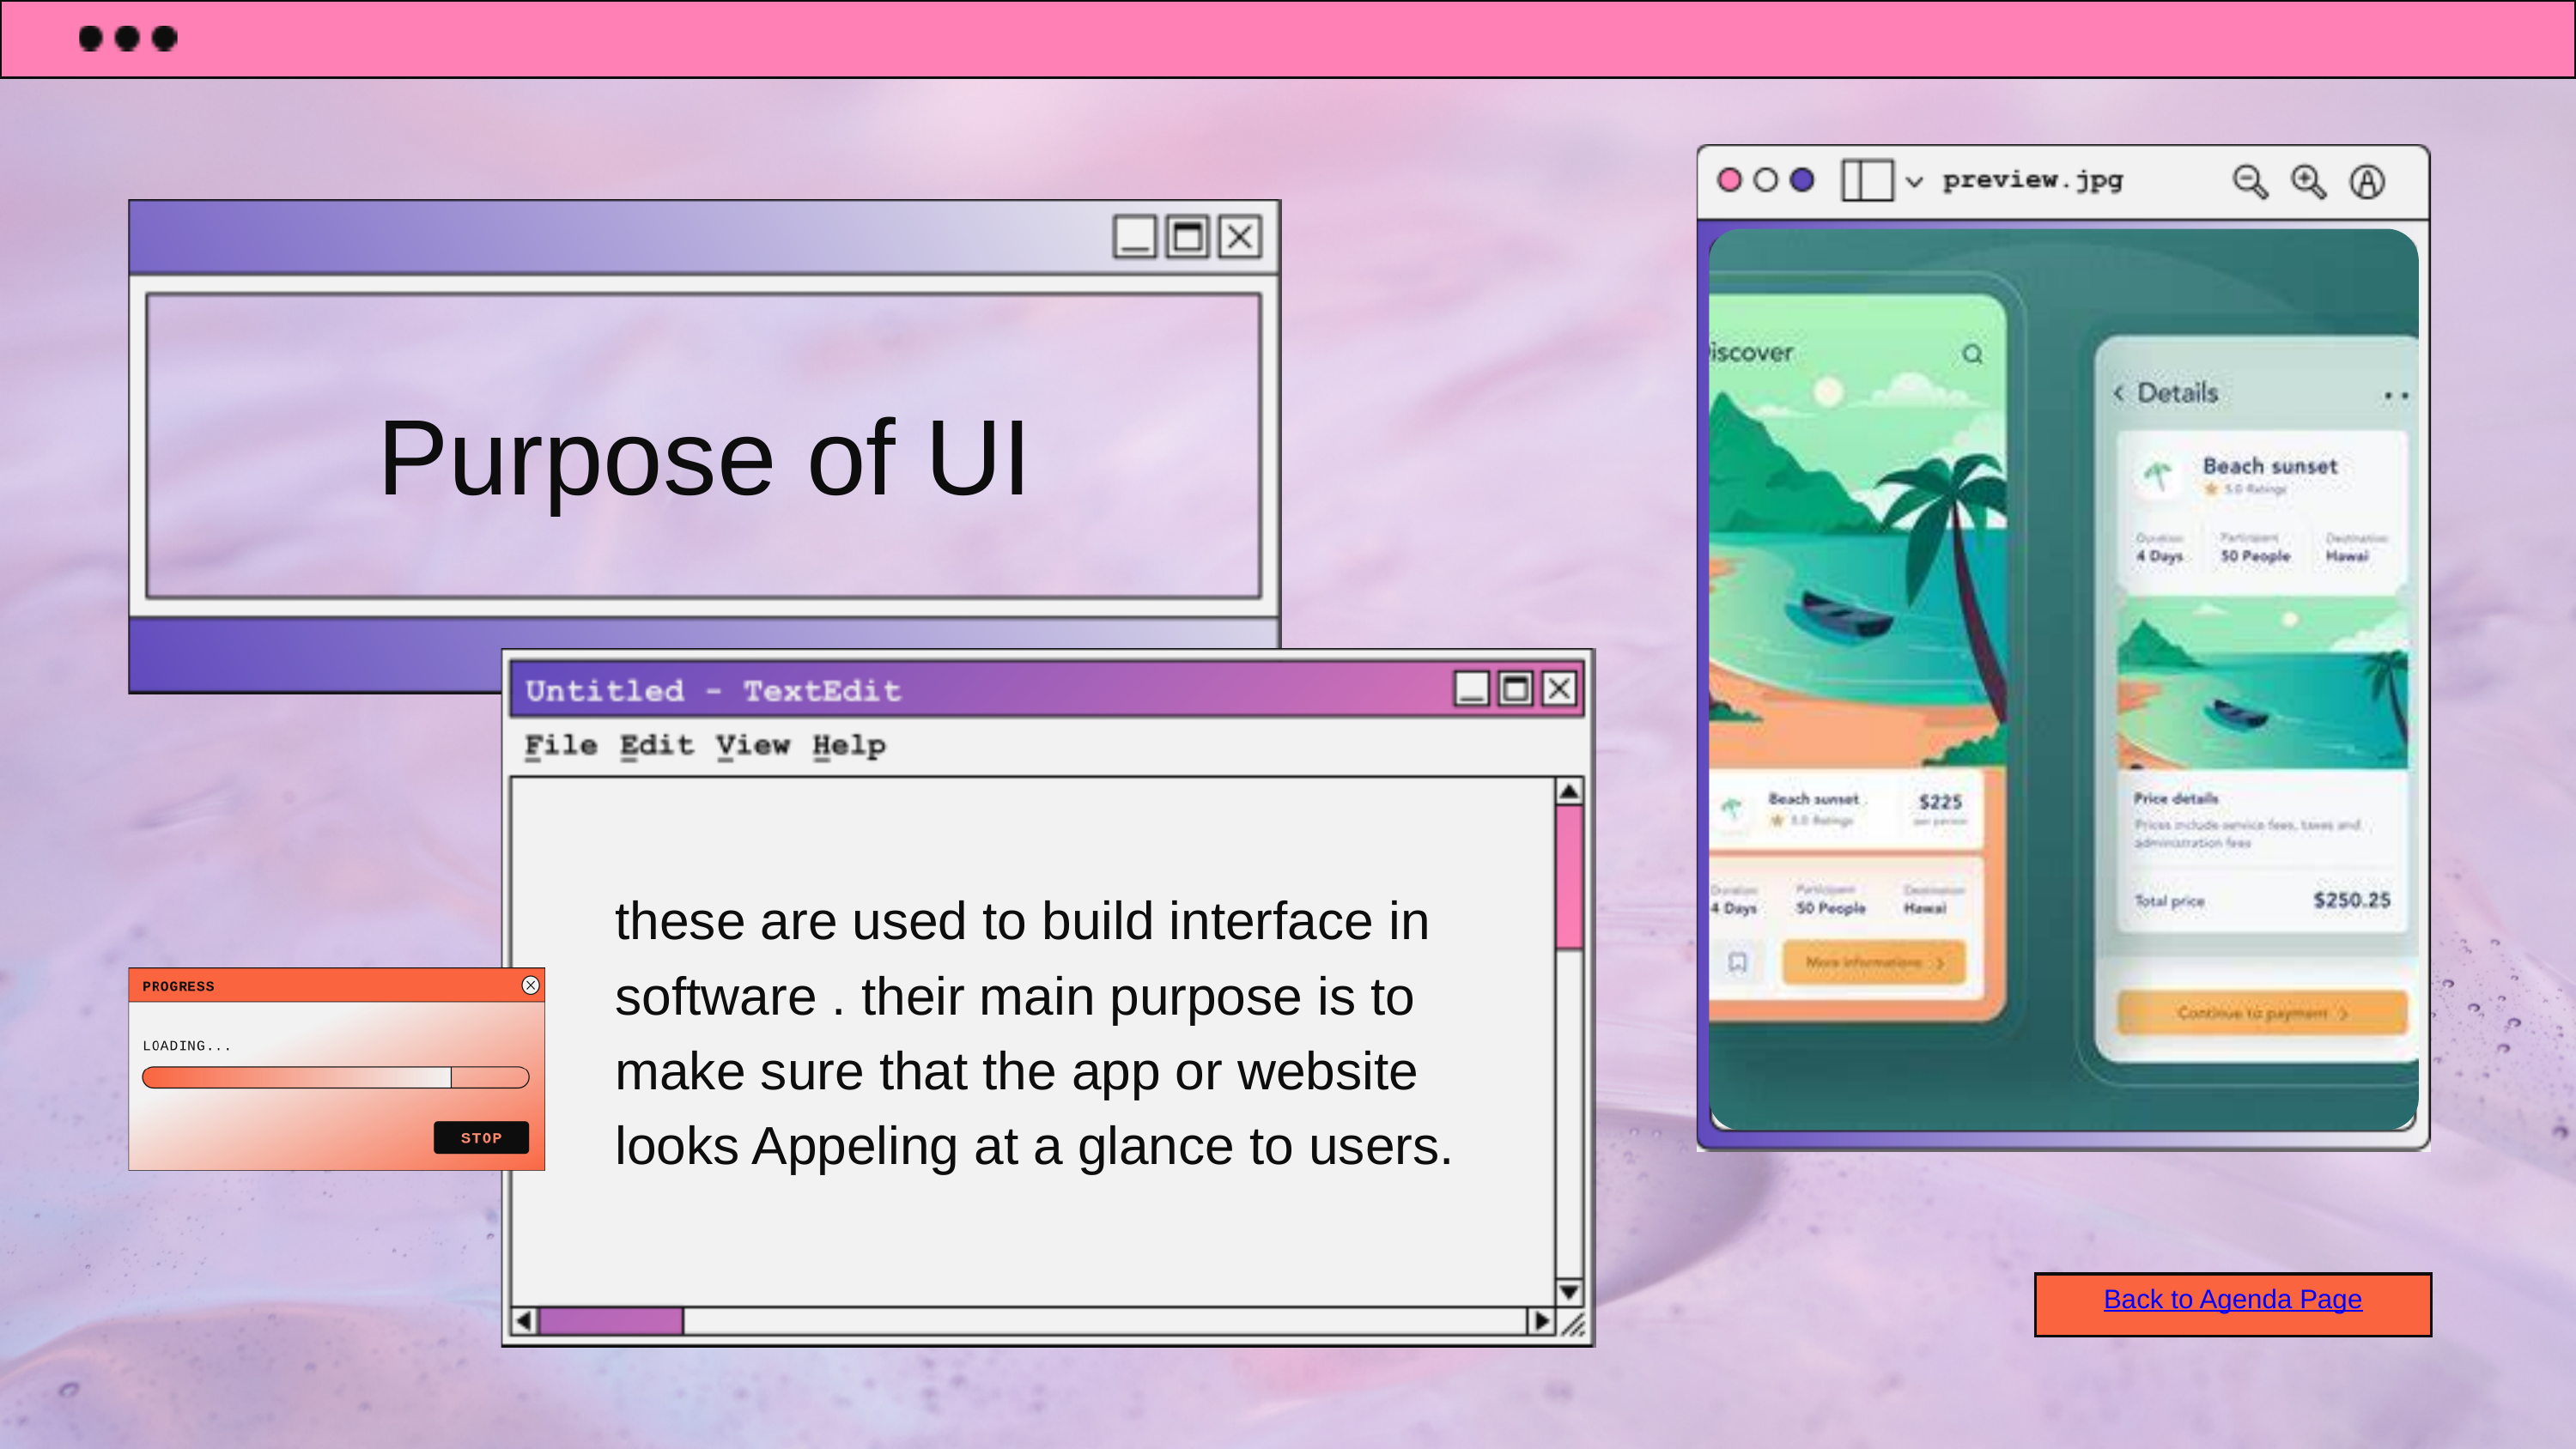

Purpose of UI

these are used to build interface in software . their main purpose is to make sure that the app or website looks Appeling at a glance to users.

Back to Agenda Page